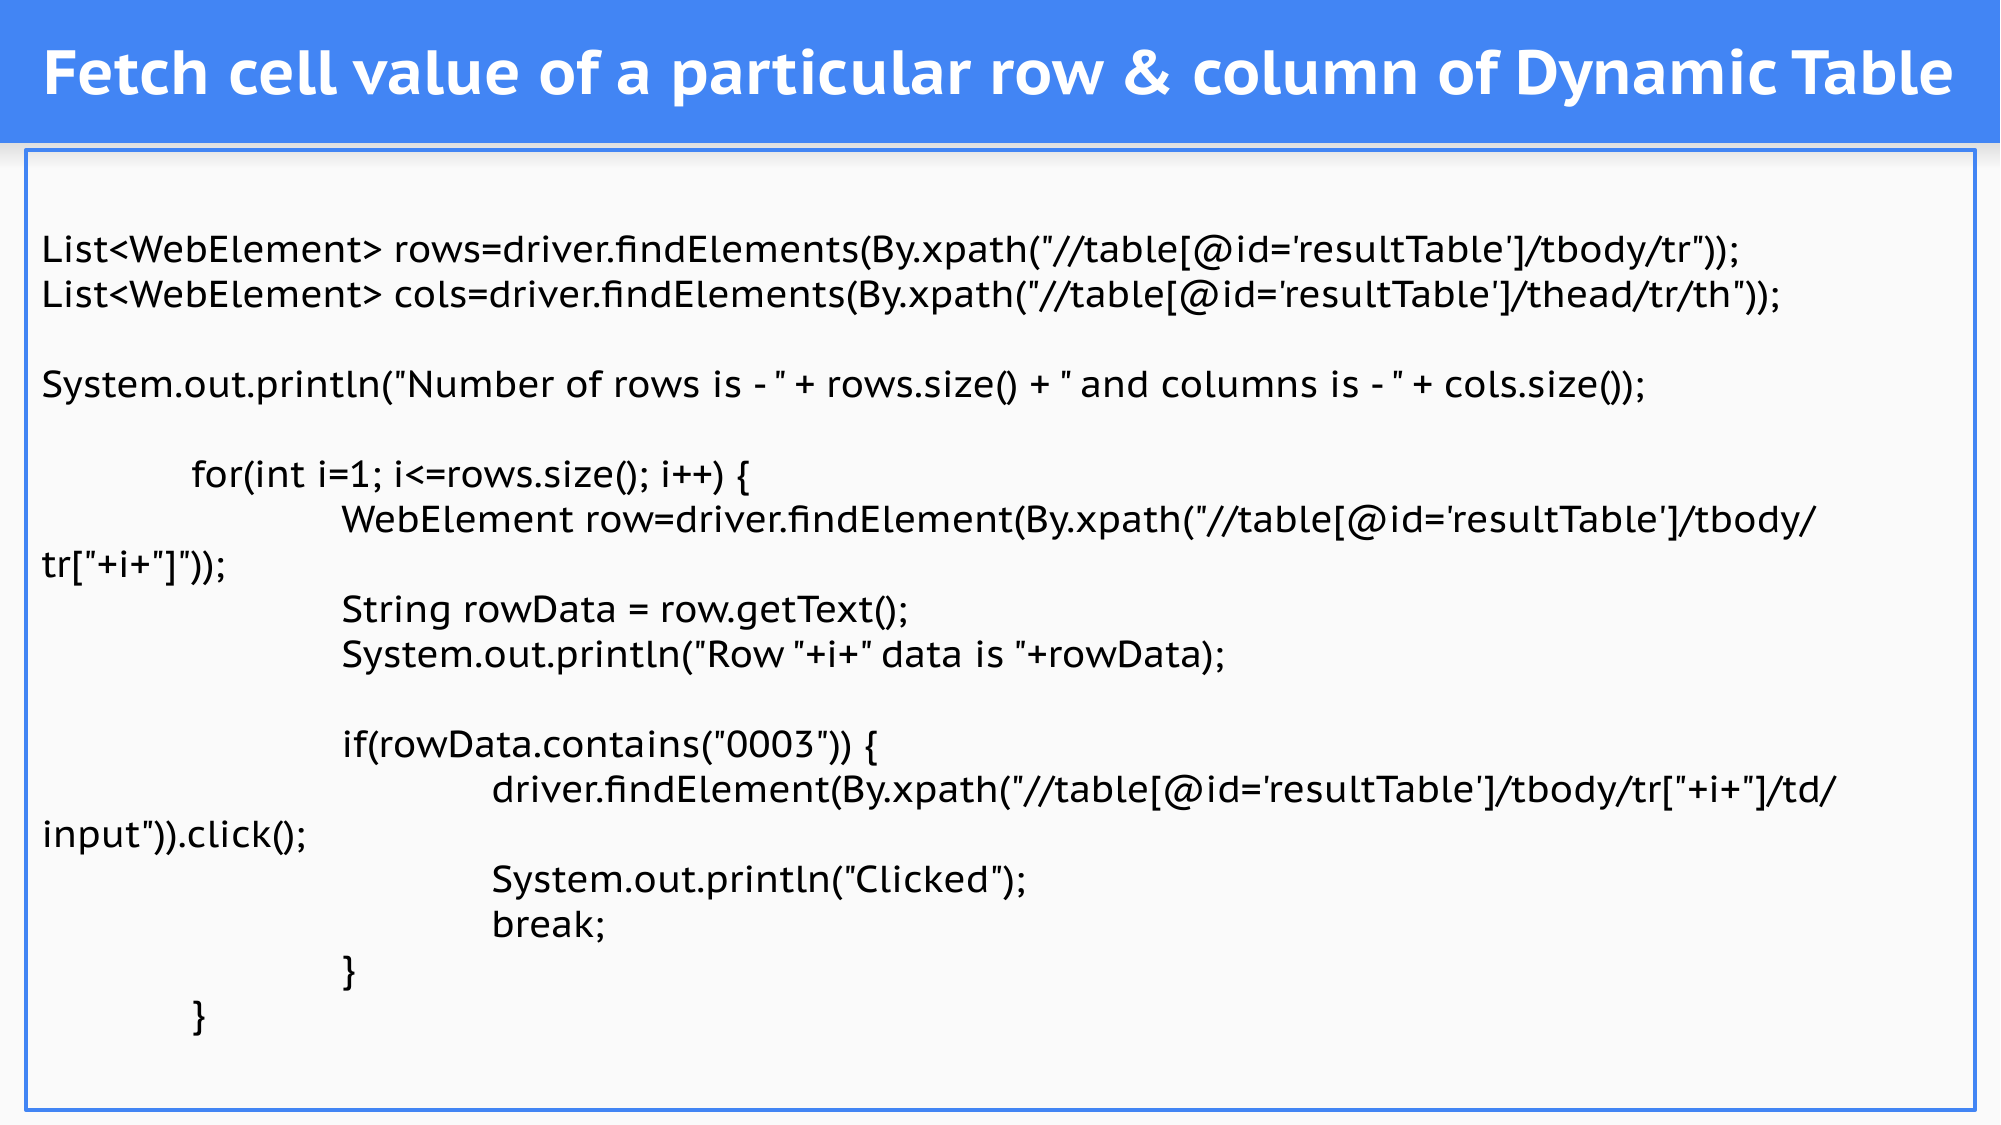

# Fetch cell value of a particular row & column of Dynamic Table
List<WebElement> rows=driver.findElements(By.xpath("//table[@id='resultTable']/tbody/tr"));
List<WebElement> cols=driver.findElements(By.xpath("//table[@id='resultTable']/thead/tr/th"));

System.out.println("Number of rows is - " + rows.size() + " and columns is - " + cols.size());

	for(int i=1; i<=rows.size(); i++) {
		WebElement row=driver.findElement(By.xpath("//table[@id='resultTable']/tbody/tr["+i+"]"));
		String rowData = row.getText();
		System.out.println("Row "+i+" data is "+rowData);

		if(rowData.contains("0003")) {
			driver.findElement(By.xpath("//table[@id='resultTable']/tbody/tr["+i+"]/td/input")).click();
			System.out.println("Clicked");
			break;
		}
	}